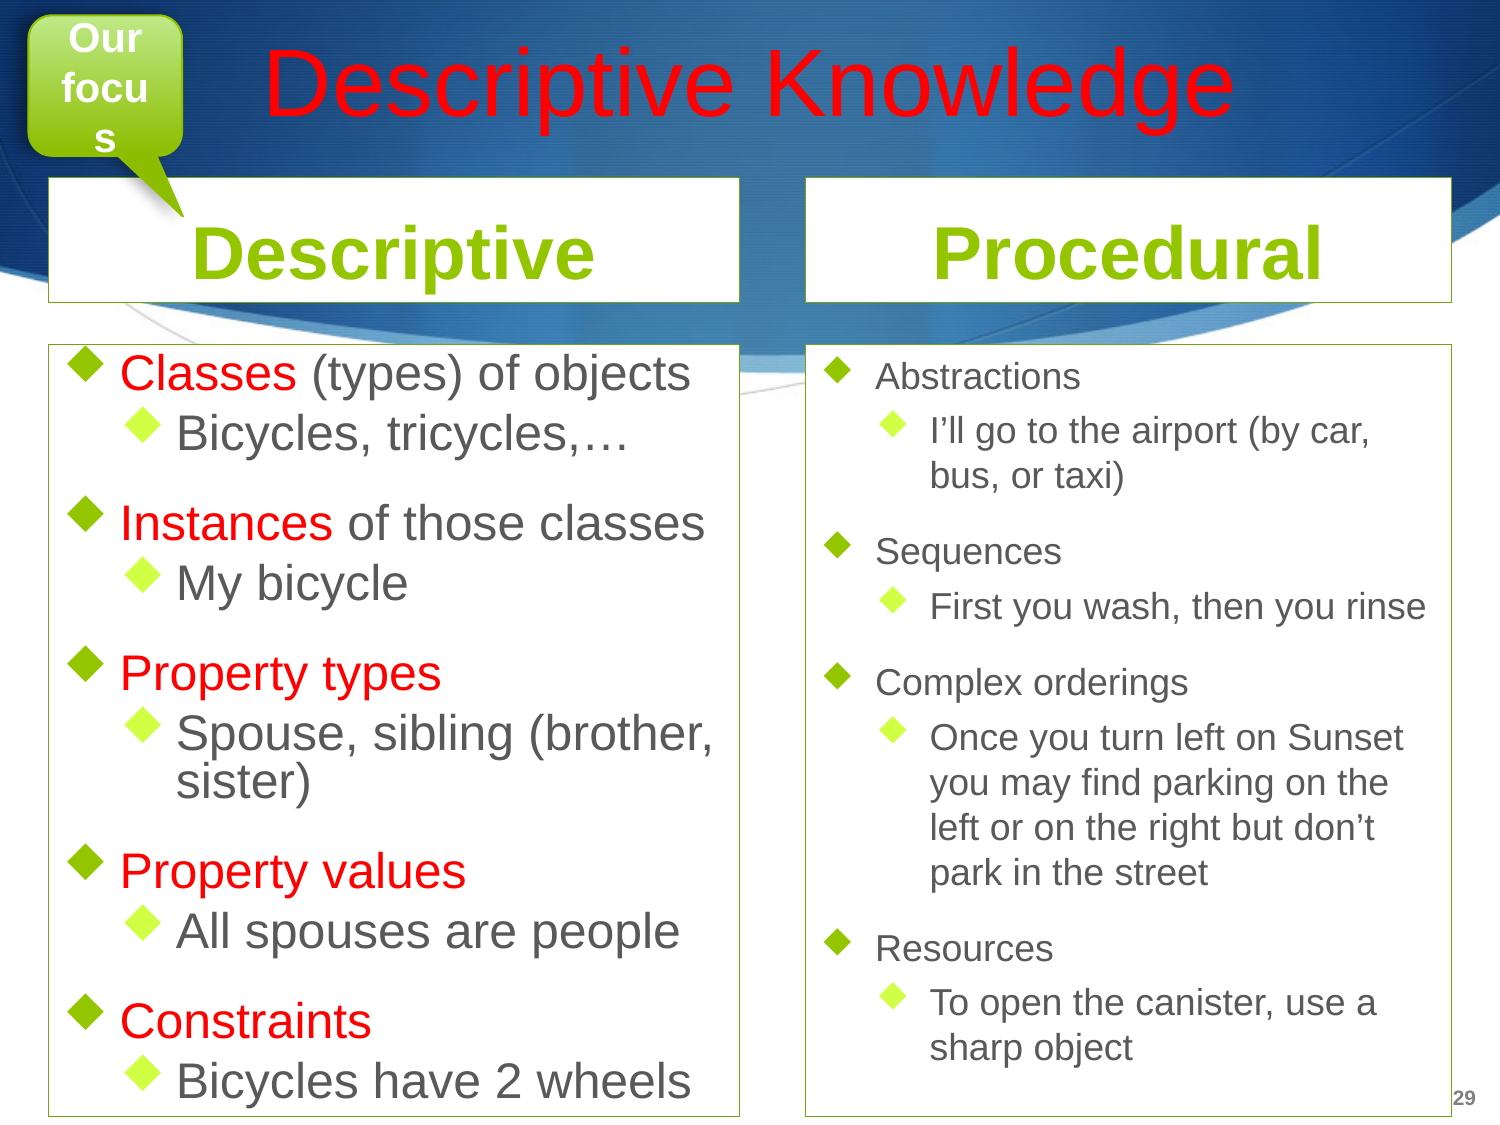

# Descriptive Knowledge
Our focus
Descriptive
Procedural
Classes (types) of objects
Bicycles, tricycles,…
Instances of those classes
My bicycle
Property types
Spouse, sibling (brother, sister)
Property values
All spouses are people
Constraints
Bicycles have 2 wheels

Abstractions
I’ll go to the airport (by car, bus, or taxi)
Sequences
First you wash, then you rinse
Complex orderings
Once you turn left on Sunset you may find parking on the left or on the right but don’t park in the street
Resources
To open the canister, use a sharp object
29